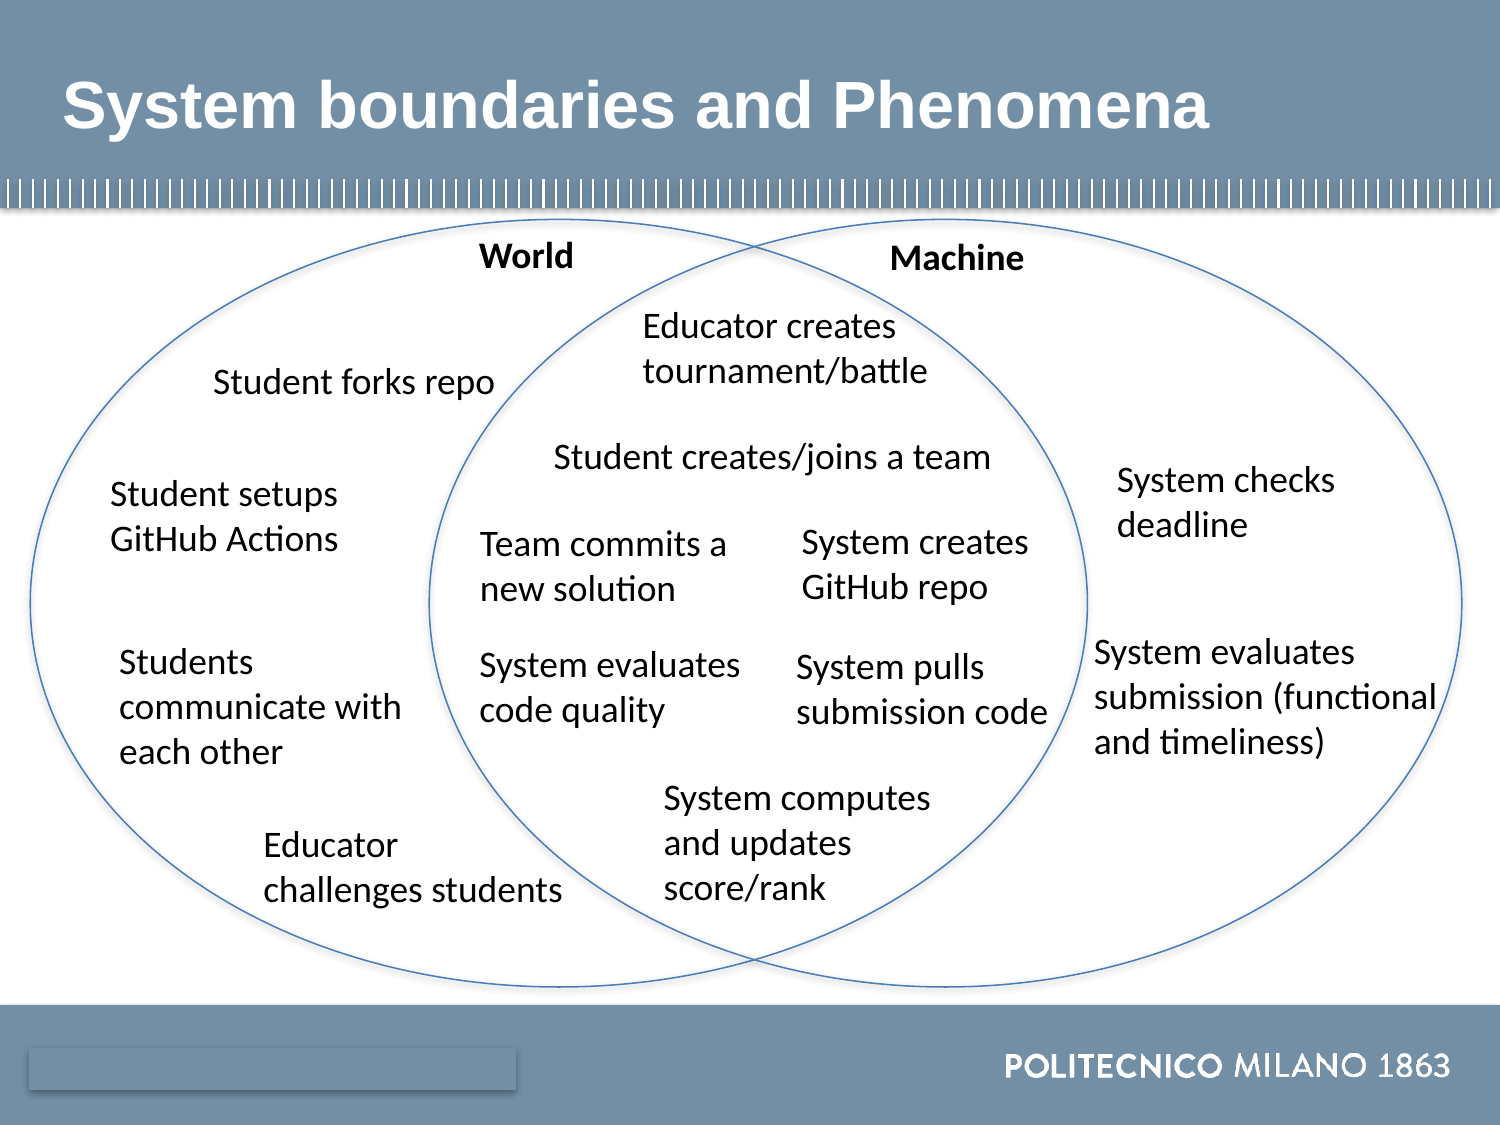

# System boundaries and Phenomena

World
Machine
Educator creates tournament/battle
Student forks repo
Student creates/joins a team
System checks deadline
Student setups GitHub Actions
System creates GitHub repo
Team commits a new solution
System evaluates submission (functional and timeliness)
Students communicate with each other
System evaluates code quality
System pulls submission code
System computes and updates score/rank
Educator challenges students